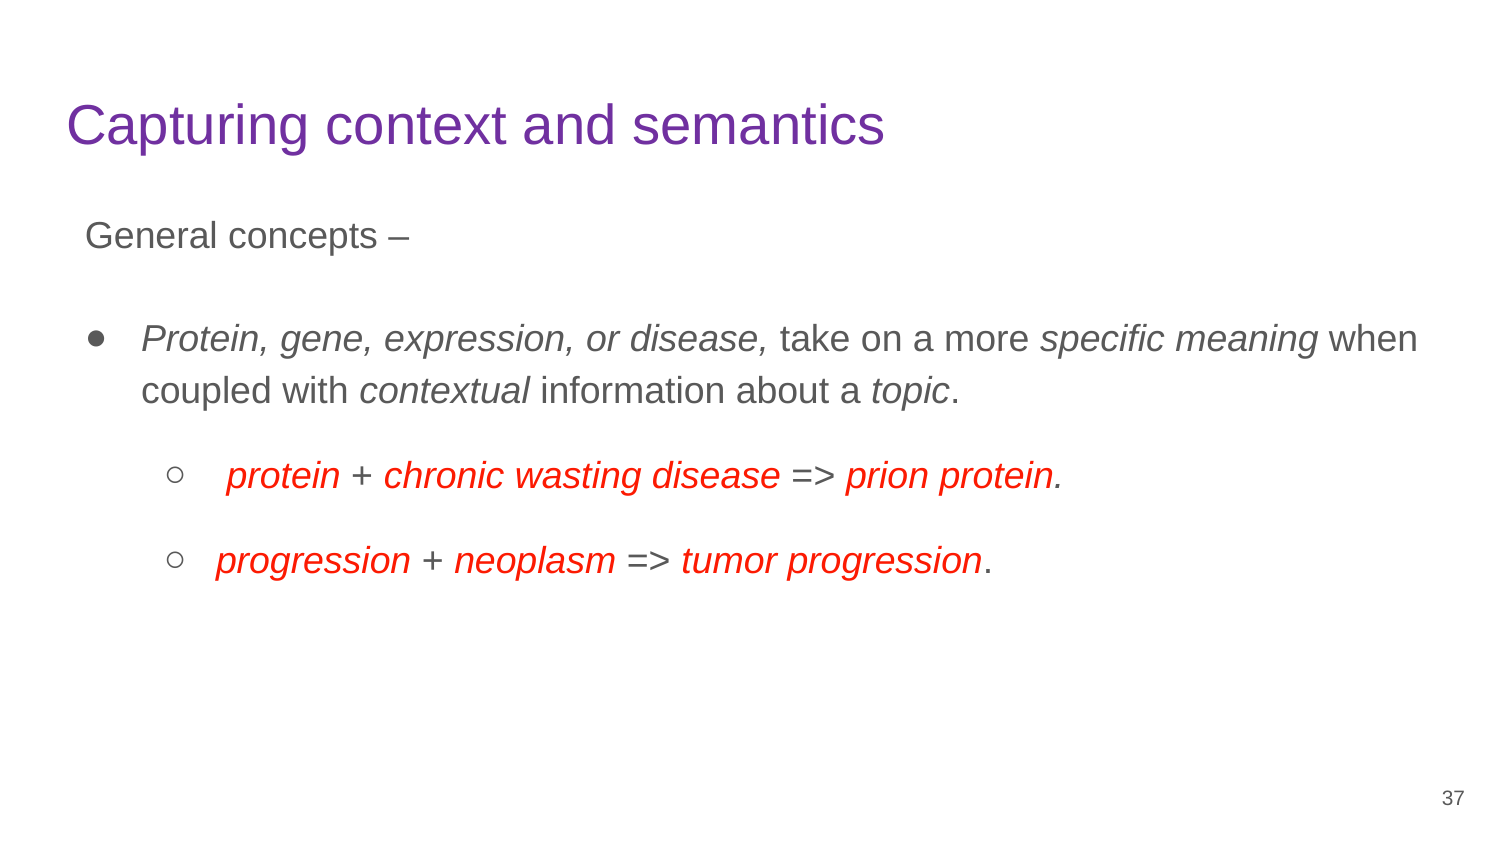

# Capturing context and semantics
General concepts –

Protein, gene, expression, or disease, take on a more specific meaning when coupled with contextual information about a topic.
 protein + chronic wasting disease => prion protein.
progression + neoplasm => tumor progression.
37